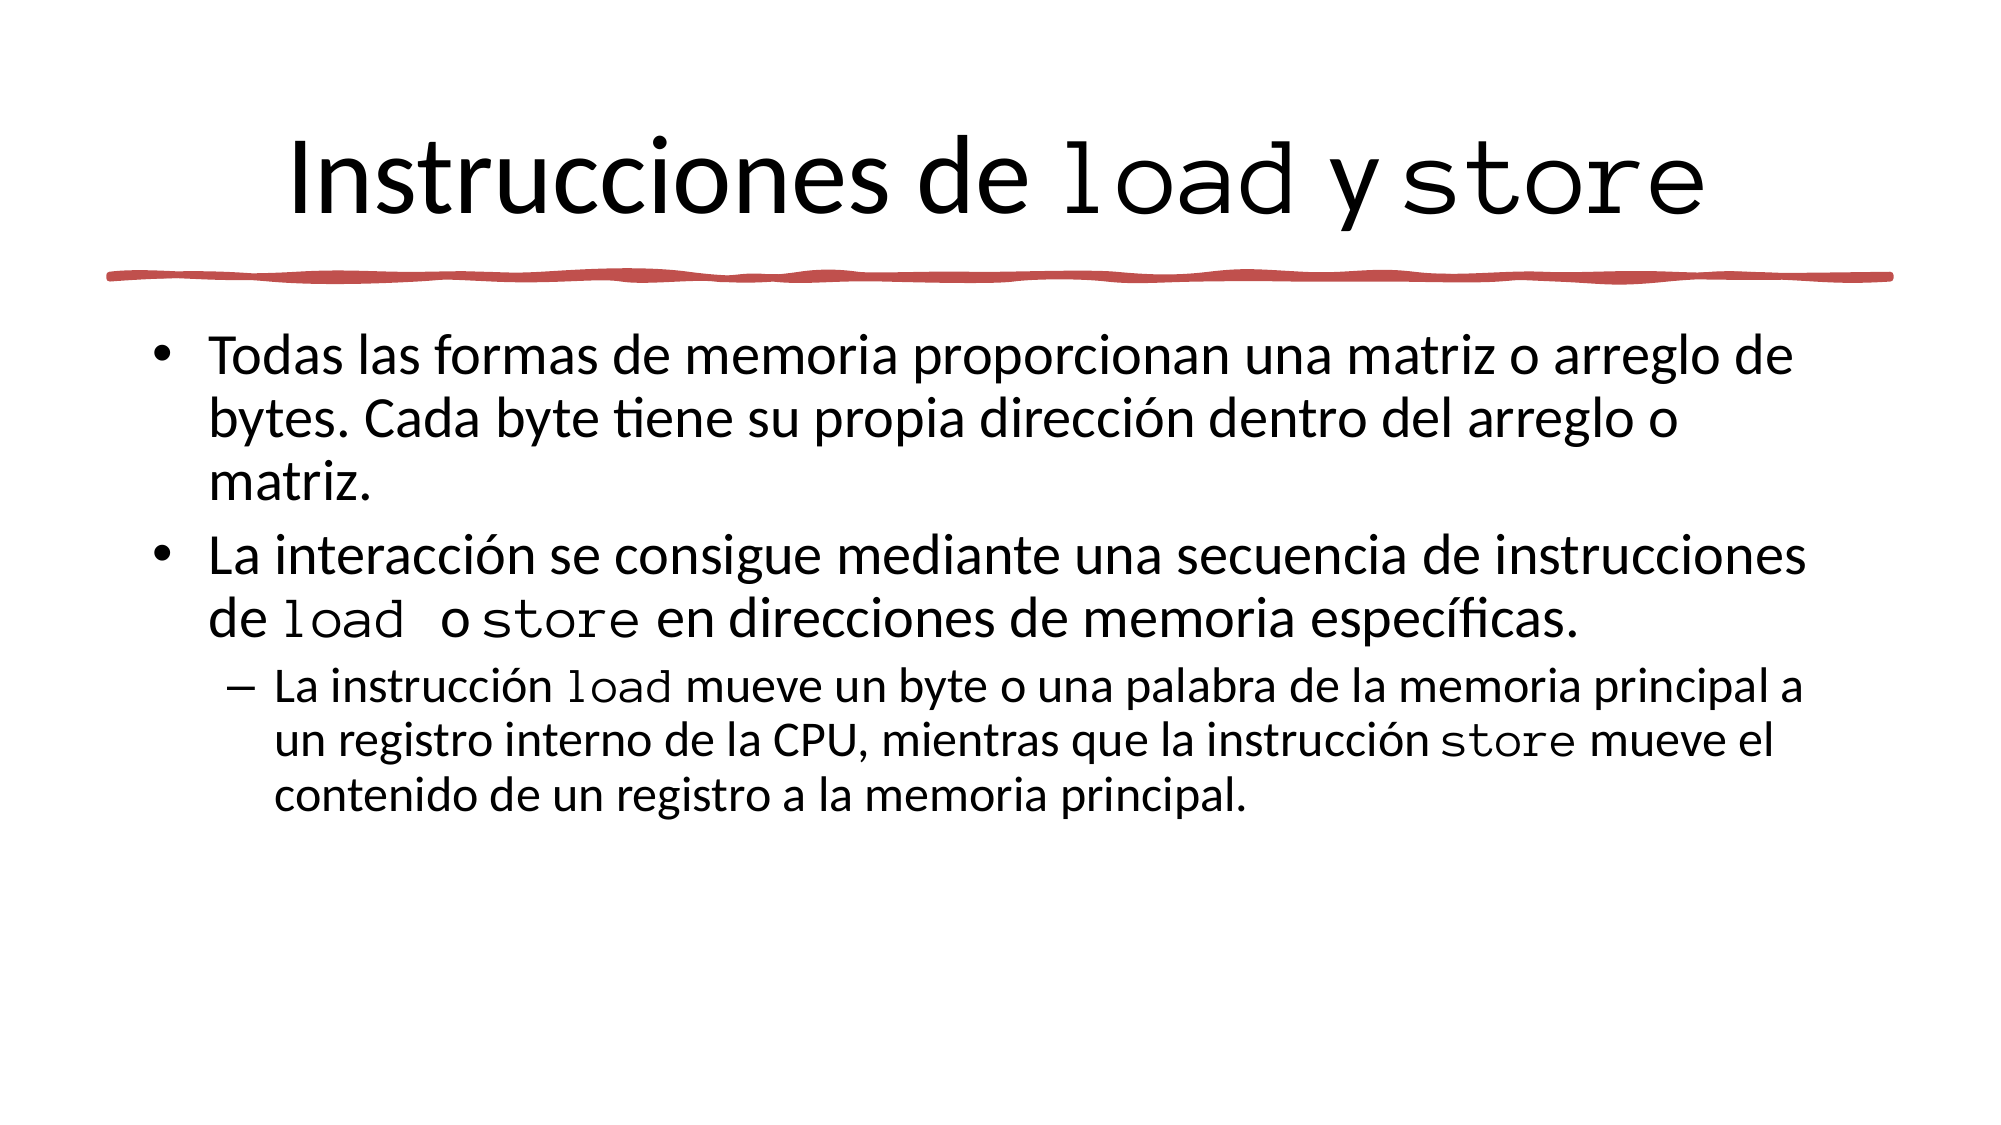

# Instrucciones de load y store

Todas las formas de memoria proporcionan una matriz o arreglo de bytes. Cada byte tiene su propia dirección dentro del arreglo o matriz.
La interacción se consigue mediante una secuencia de instrucciones de load o store en direcciones de memoria específicas.
La instrucción load mueve un byte o una palabra de la memoria principal a un registro interno de la CPU, mientras que la instrucción store mueve el contenido de un registro a la memoria principal.